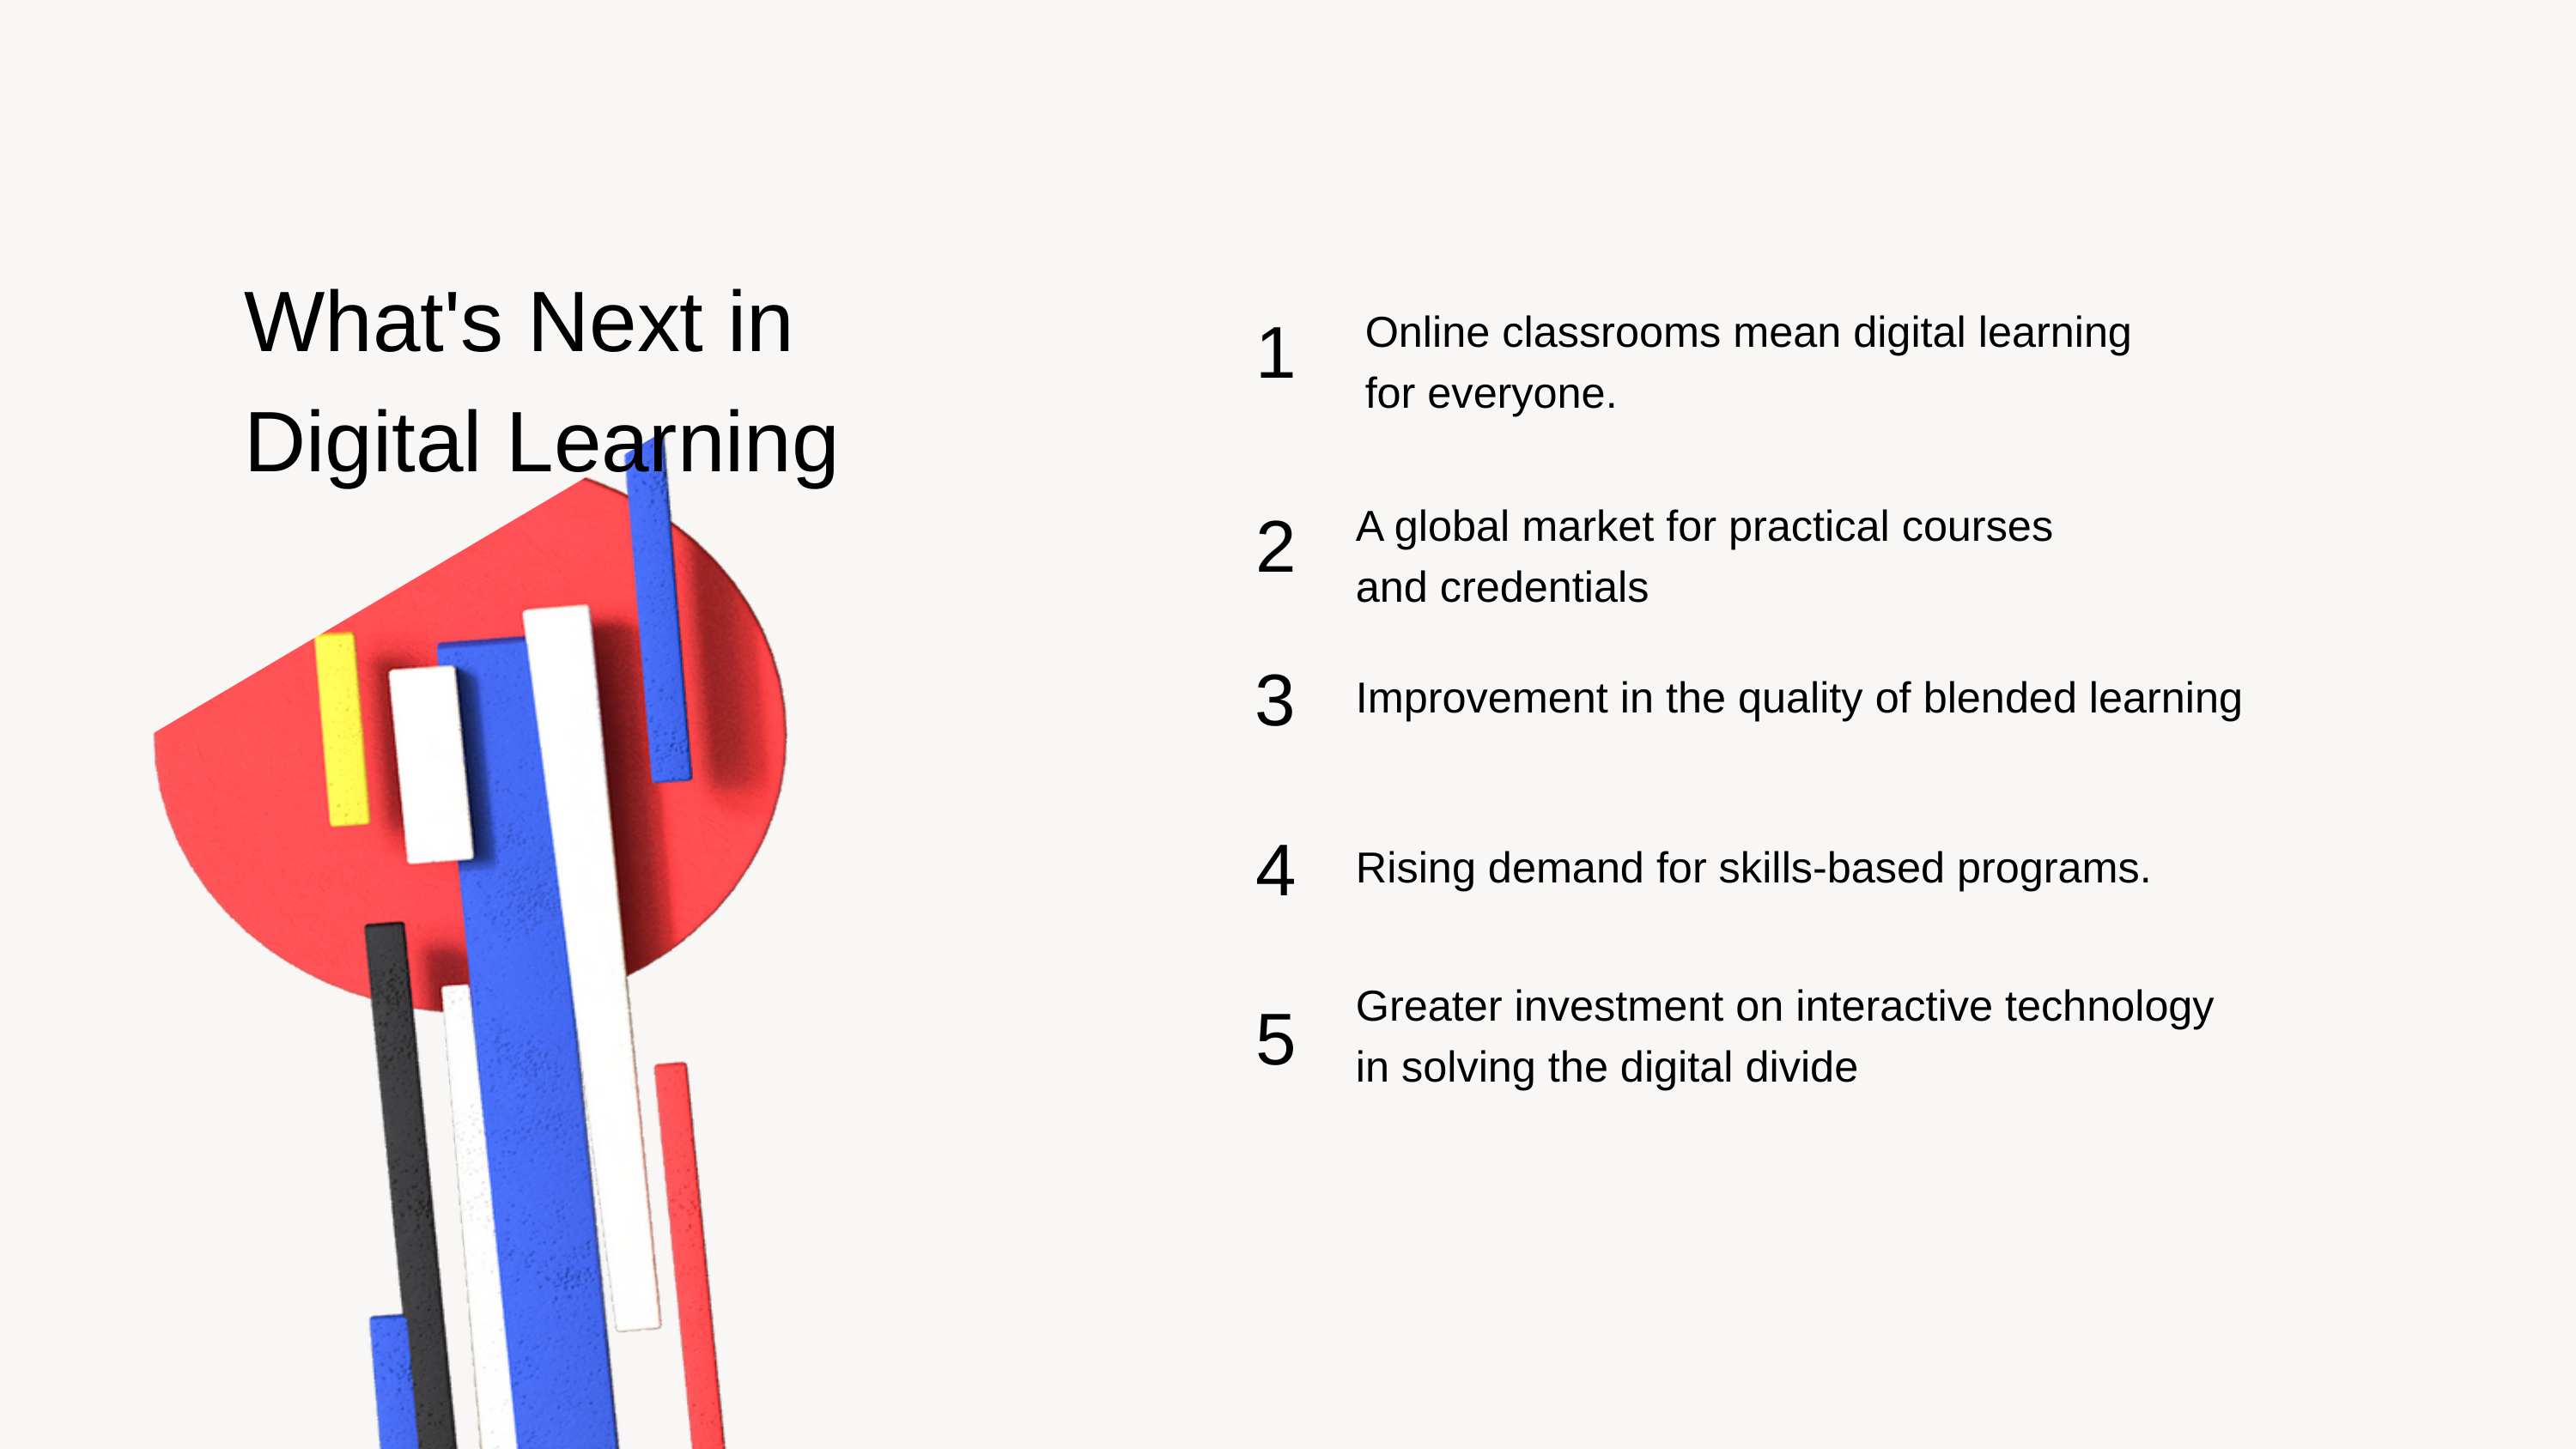

What's Next in Digital Learning
1
2
3
4
5
Online classrooms mean digital learning
for everyone.
A global market for practical courses
and credentials
Improvement in the quality of blended learning
Rising demand for skills-based programs.
Greater investment on interactive technology
in solving the digital divide